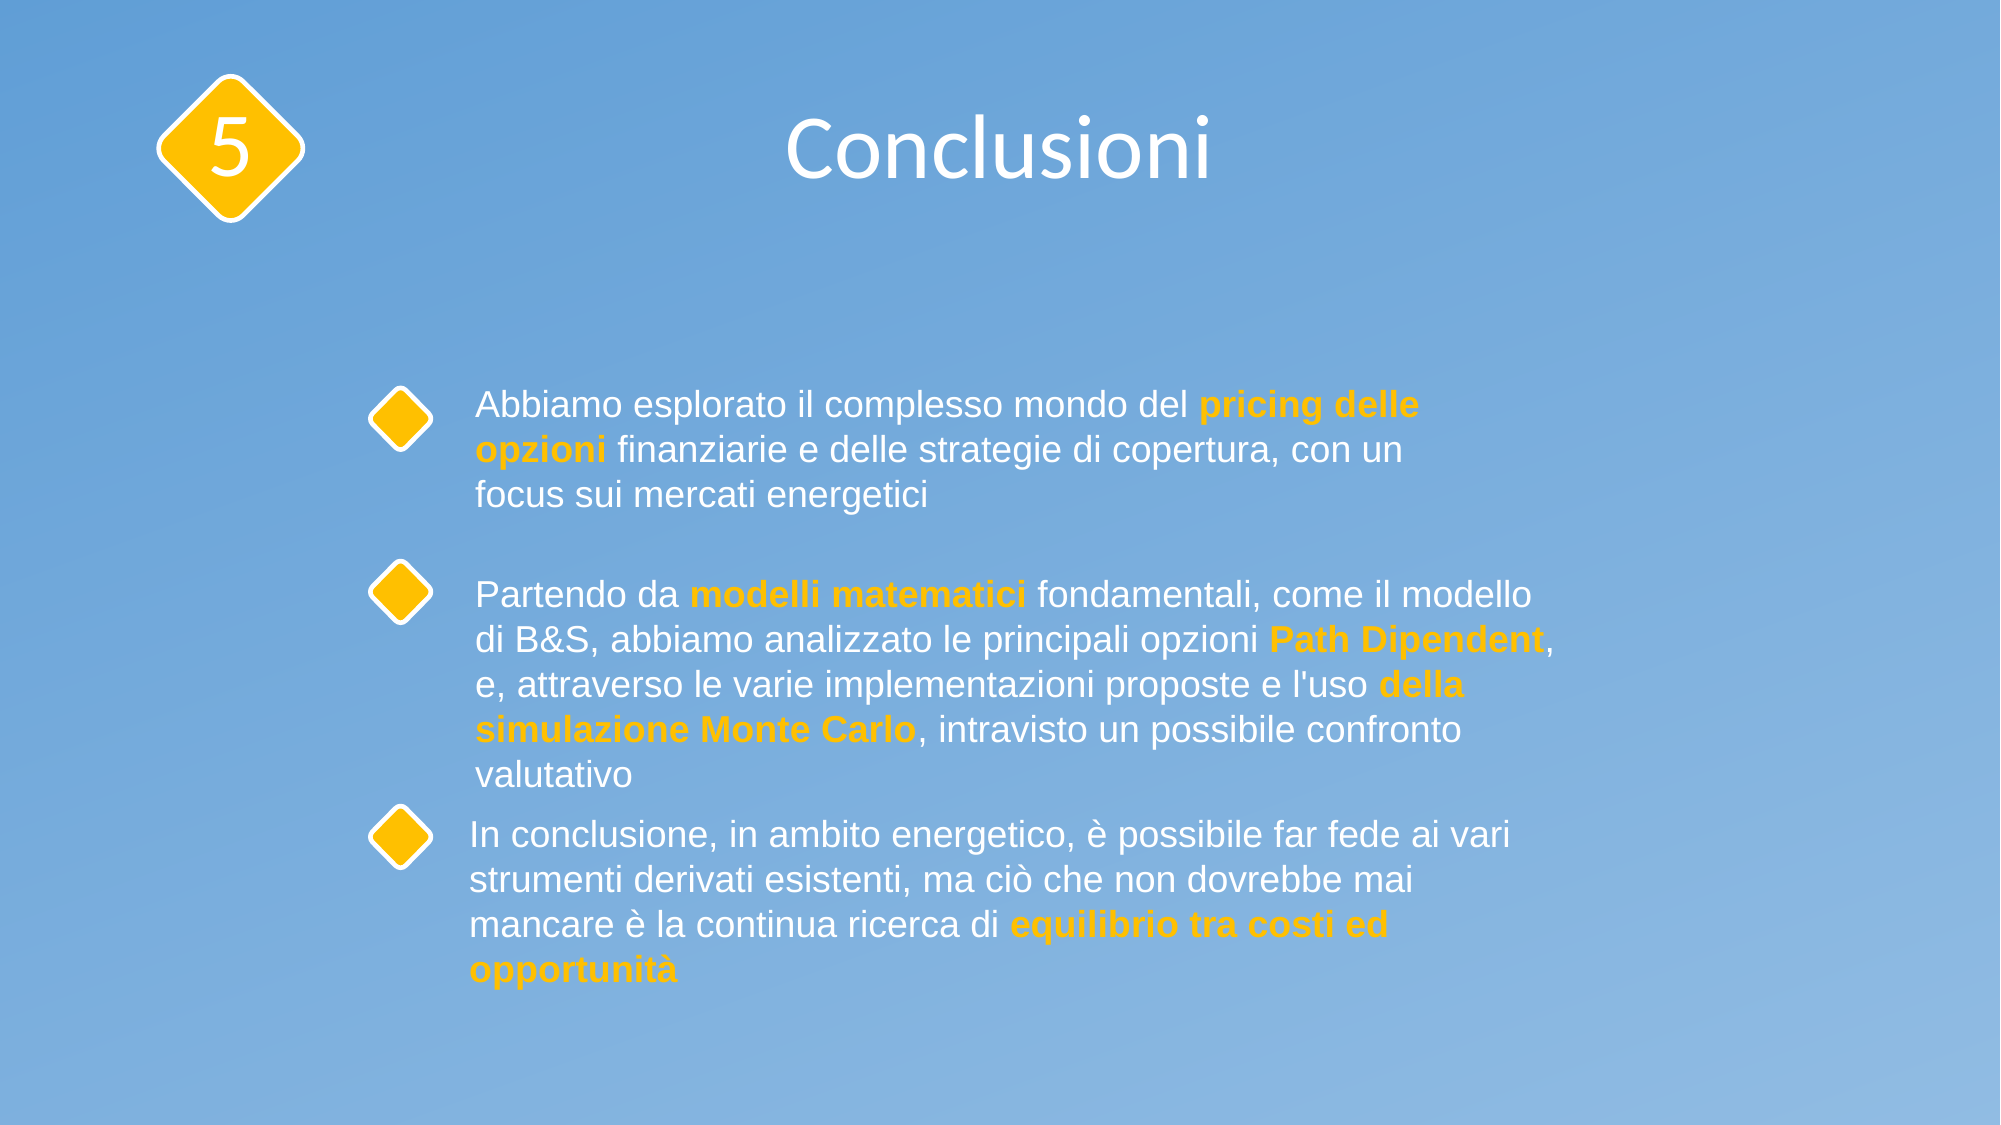

# Conclusioni

5
Abbiamo esplorato il complesso mondo del pricing delle opzioni finanziarie e delle strategie di copertura, con un focus sui mercati energetici

Partendo da modelli matematici fondamentali, come il modello di B&S, abbiamo analizzato le principali opzioni Path Dipendent, e, attraverso le varie implementazioni proposte e l'uso della simulazione Monte Carlo, intravisto un possibile confronto valutativo

In conclusione, in ambito energetico, è possibile far fede ai vari strumenti derivati esistenti, ma ciò che non dovrebbe mai mancare è la continua ricerca di equilibrio tra costi ed opportunità